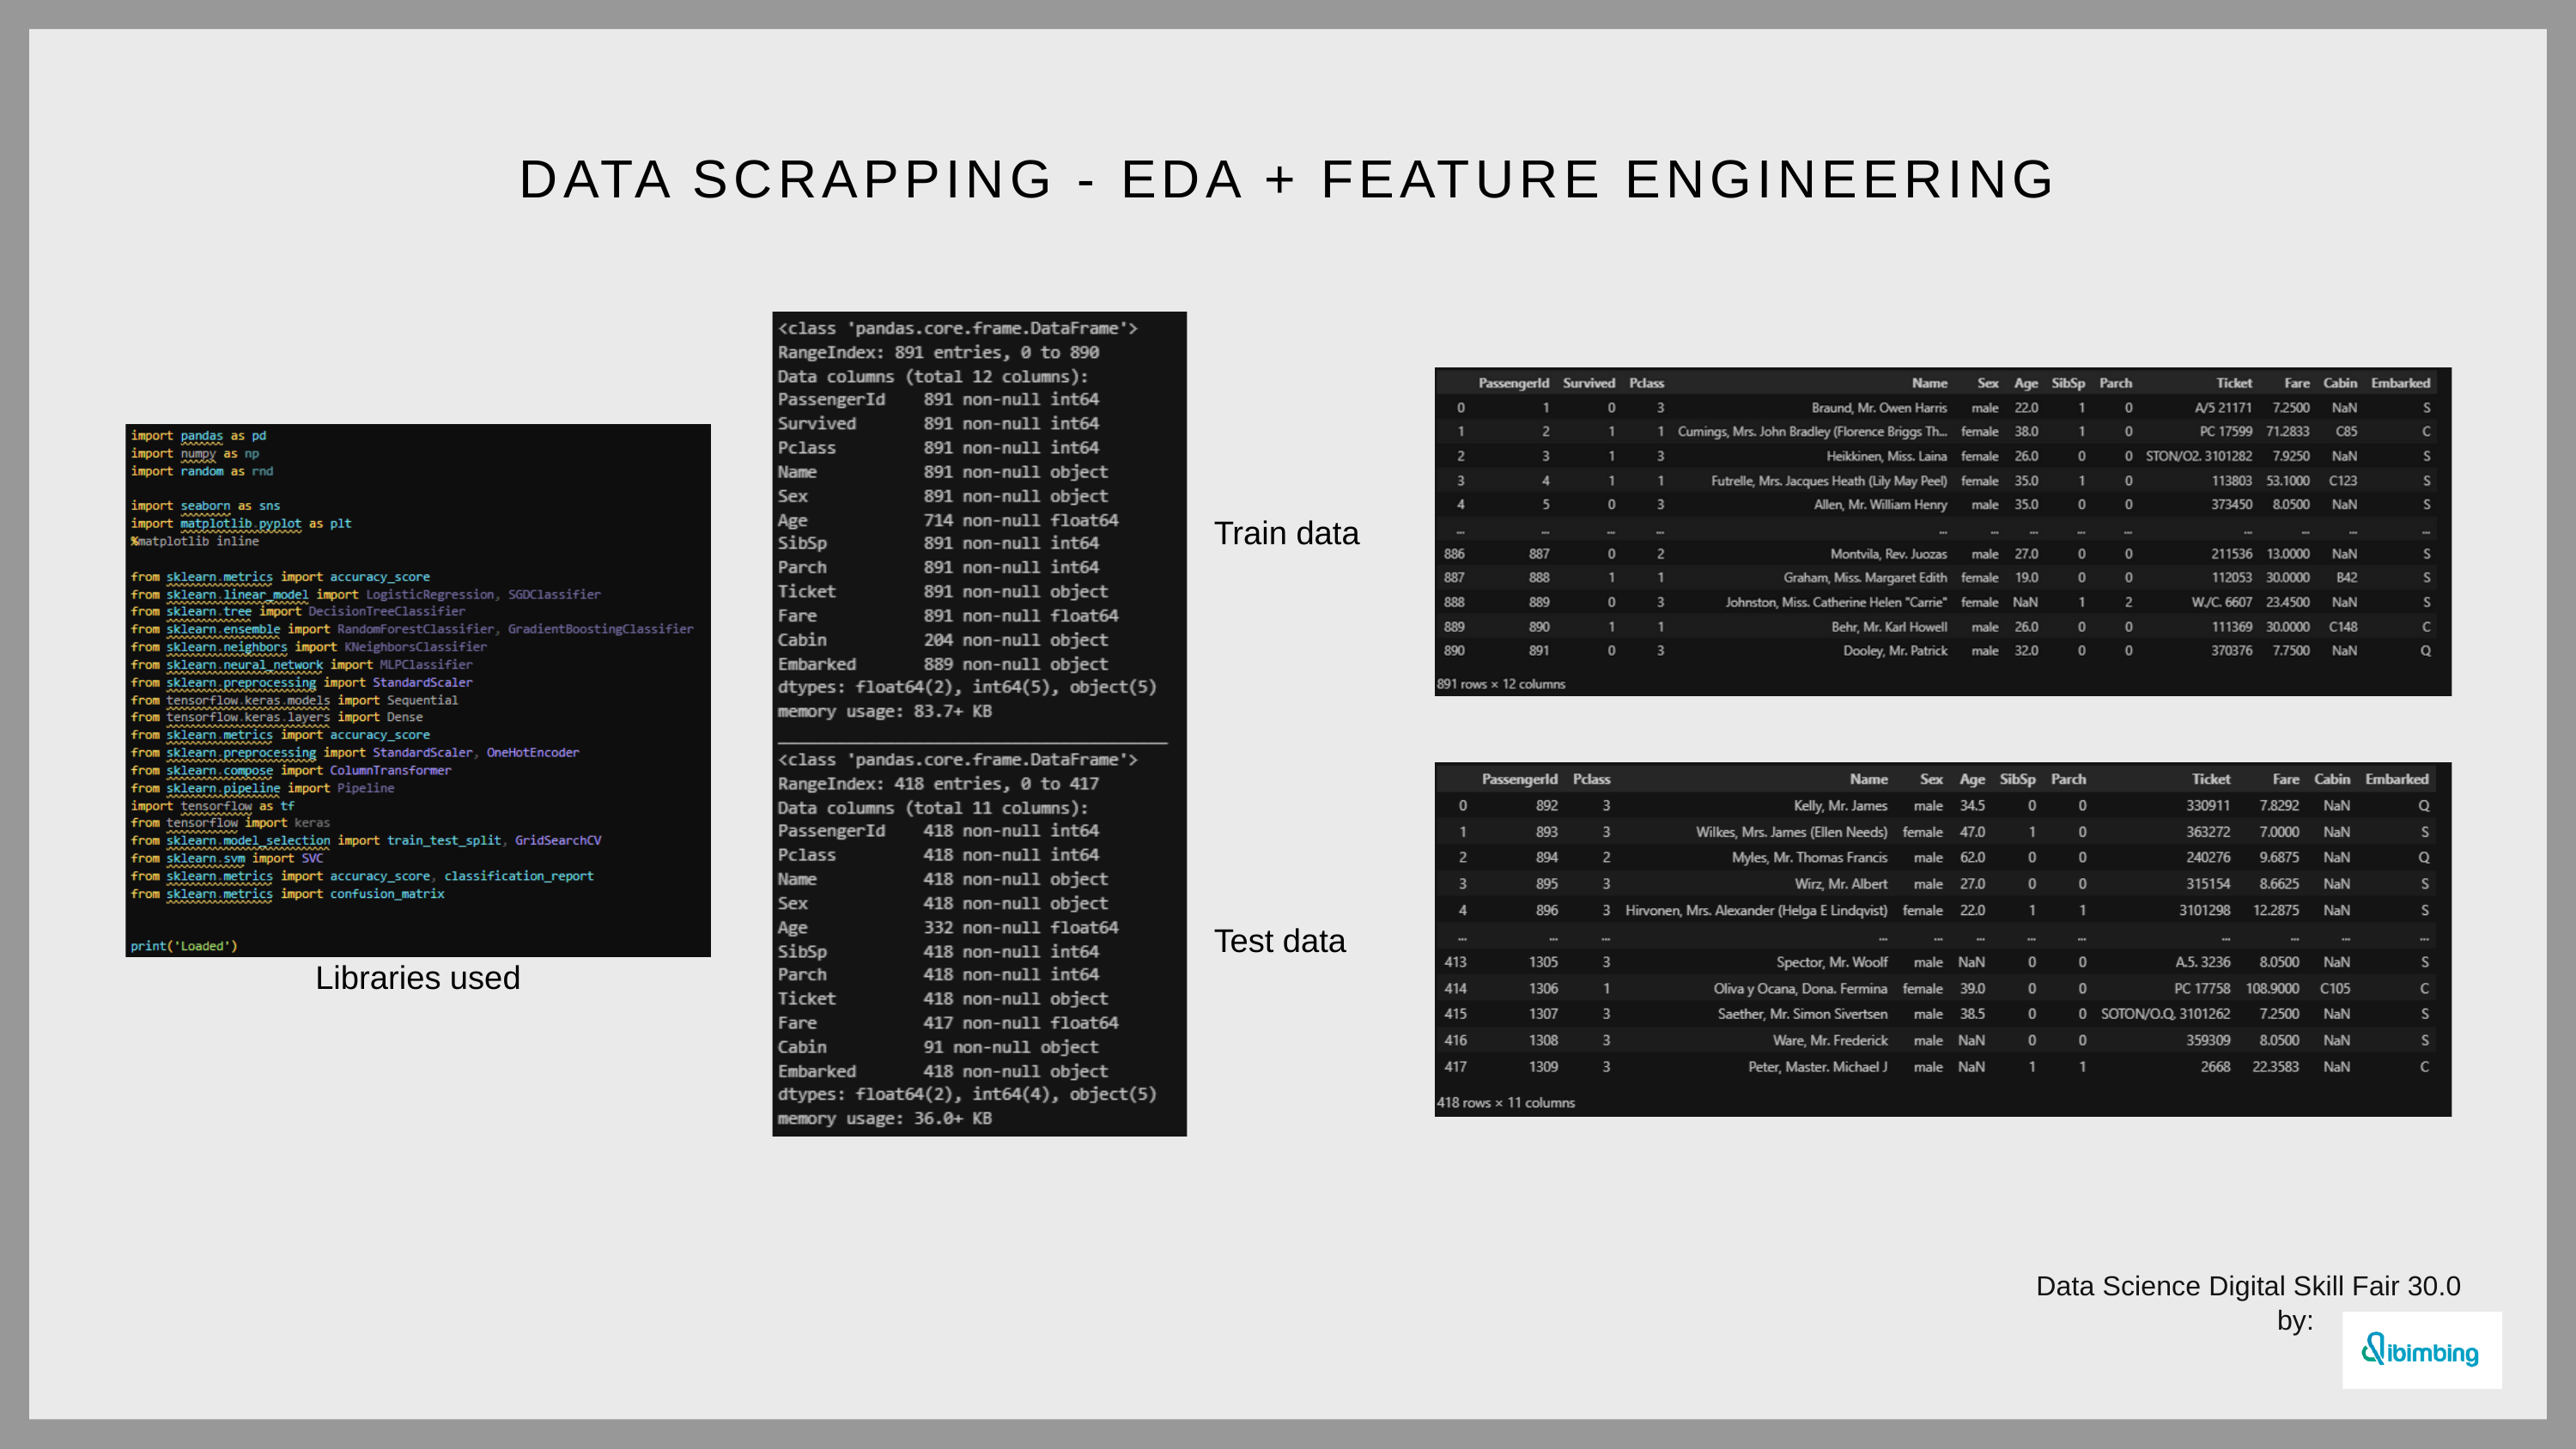

DATA SCRAPPING - EDA + FEATURE ENGINEERING

Train data

Test data
Libraries used
Data Science Digital Skill Fair 30.0
             by: